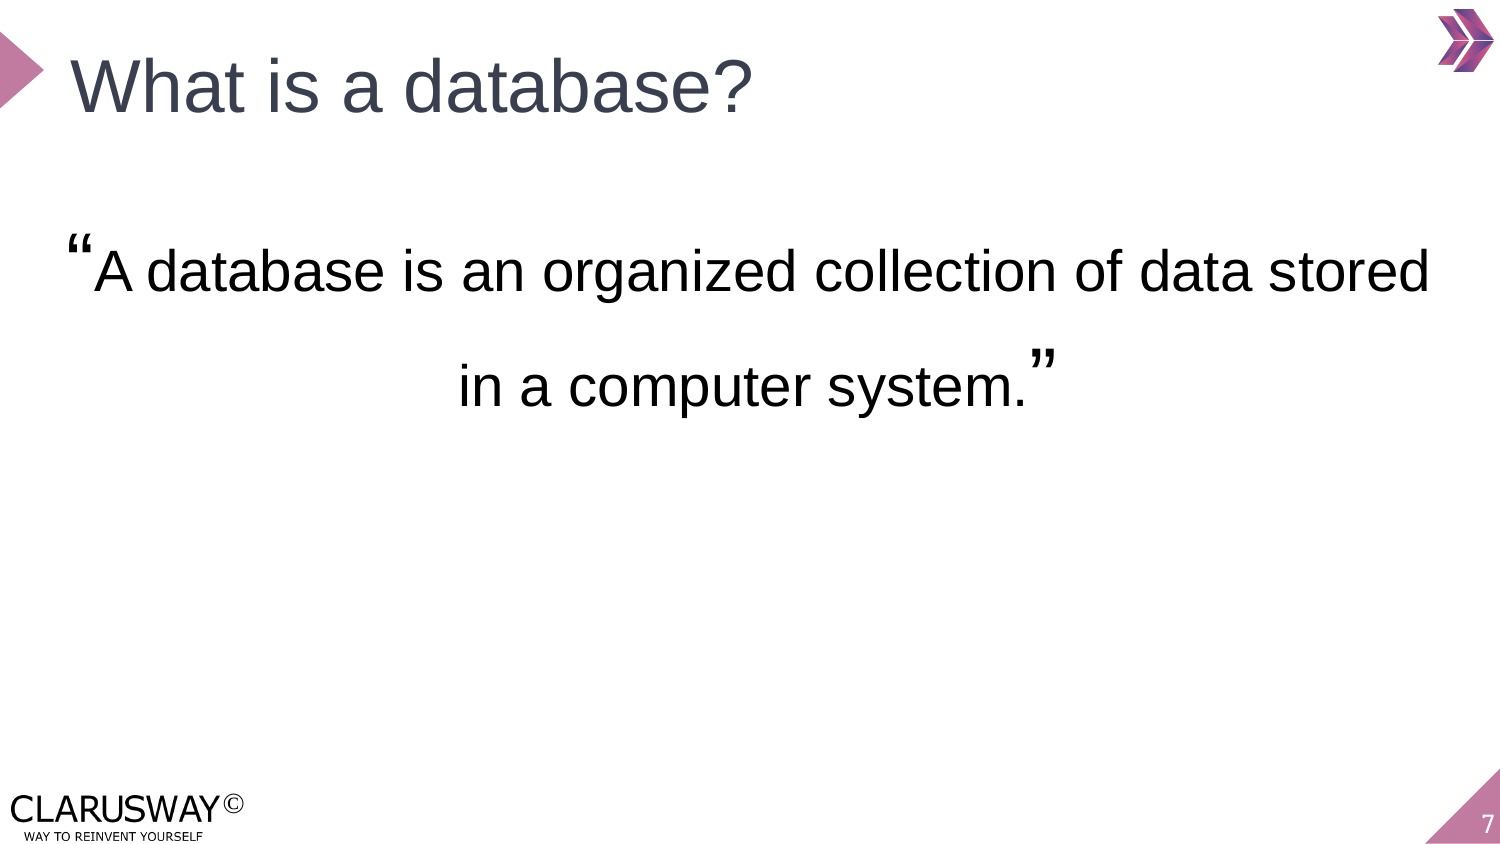

# What is a database?
“A database is an organized collection of data stored
 in a computer system.”

7